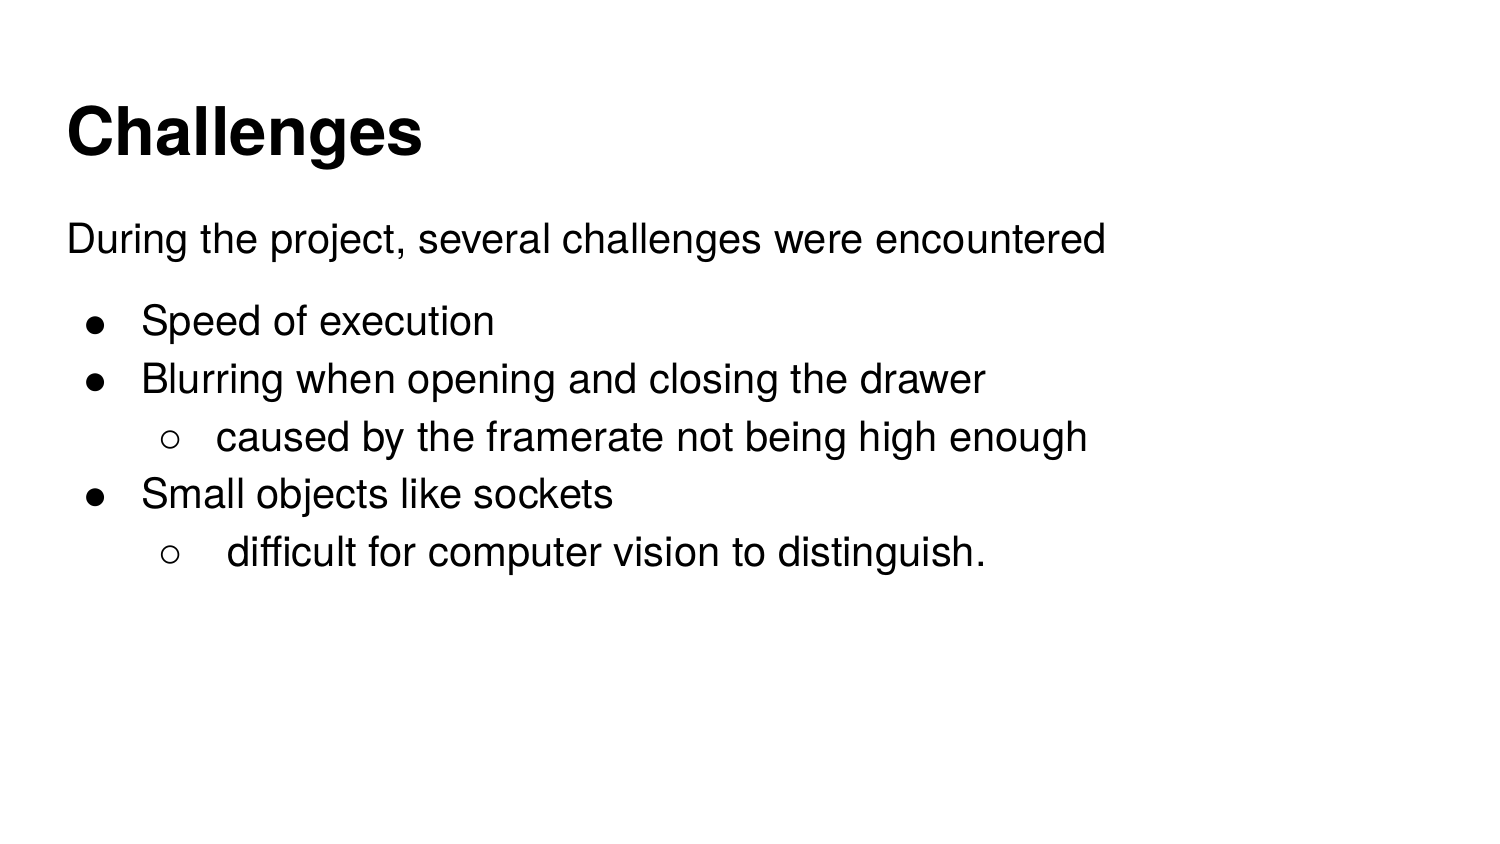

# Challenges
During the project, several challenges were encountered
Speed of execution
Blurring when opening and closing the drawer
caused by the framerate not being high enough
Small objects like sockets
 difficult for computer vision to distinguish.